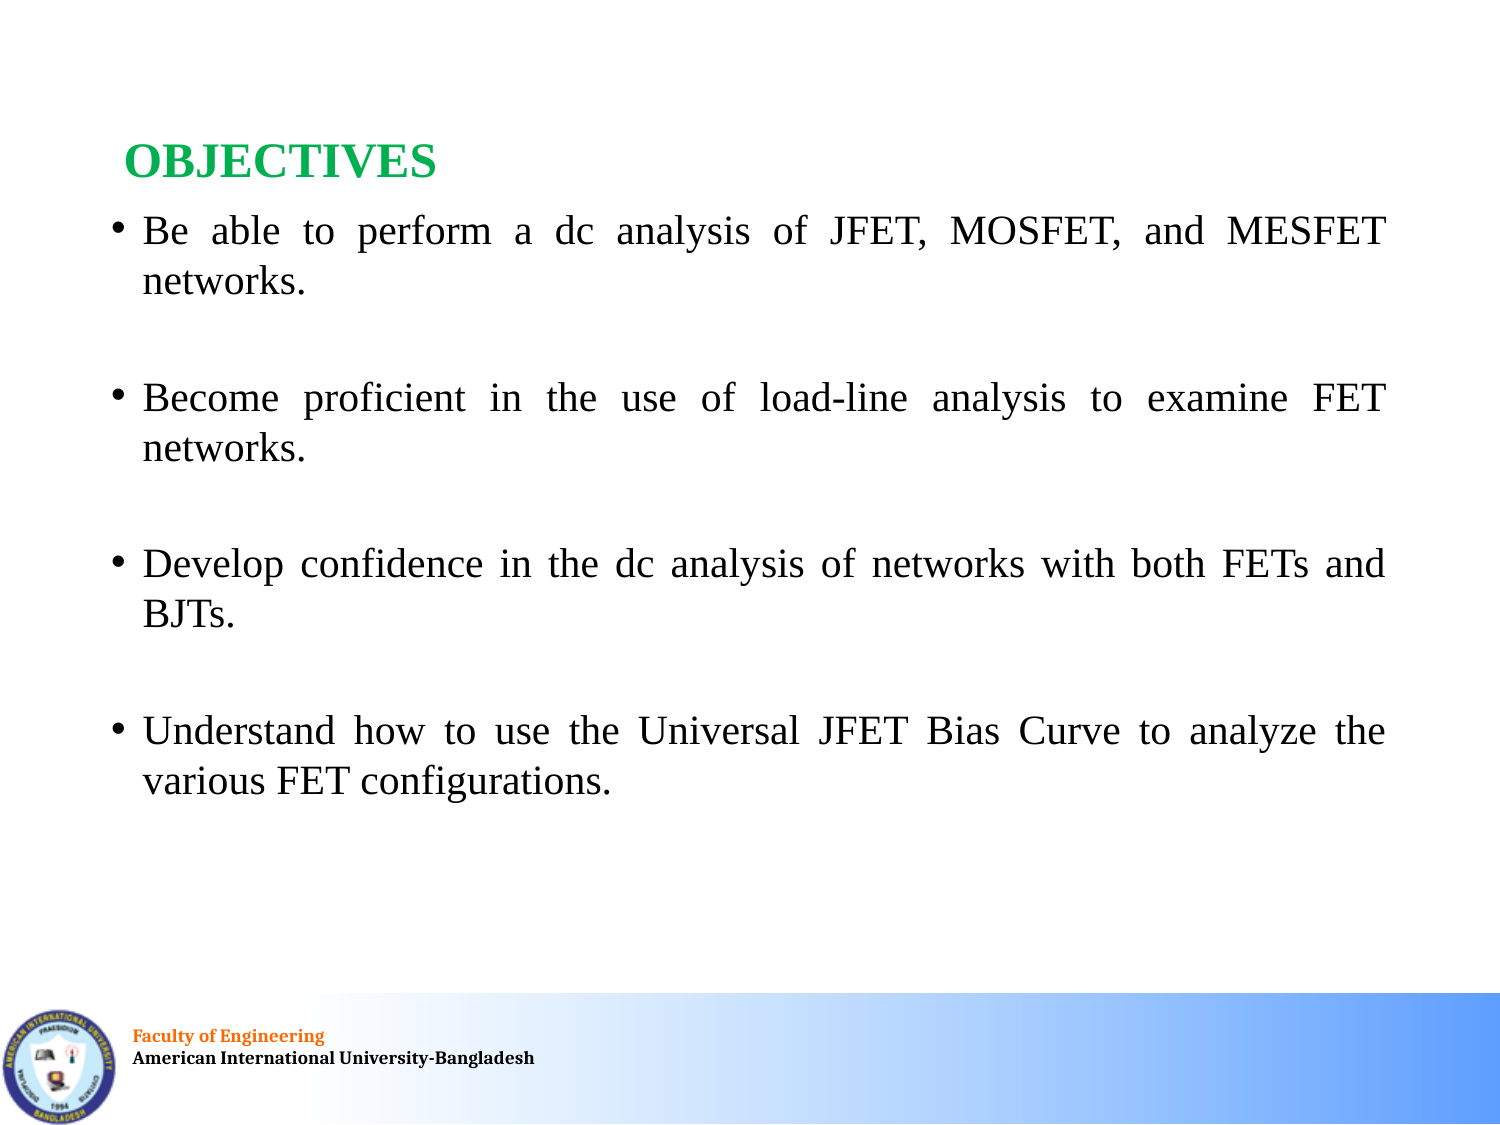

# OBJECTIVES
Be able to perform a dc analysis of JFET, MOSFET, and MESFET networks.

Become proficient in the use of load-line analysis to examine FET networks.

Develop confidence in the dc analysis of networks with both FETs and BJTs.

Understand how to use the Universal JFET Bias Curve to analyze the various FET configurations.